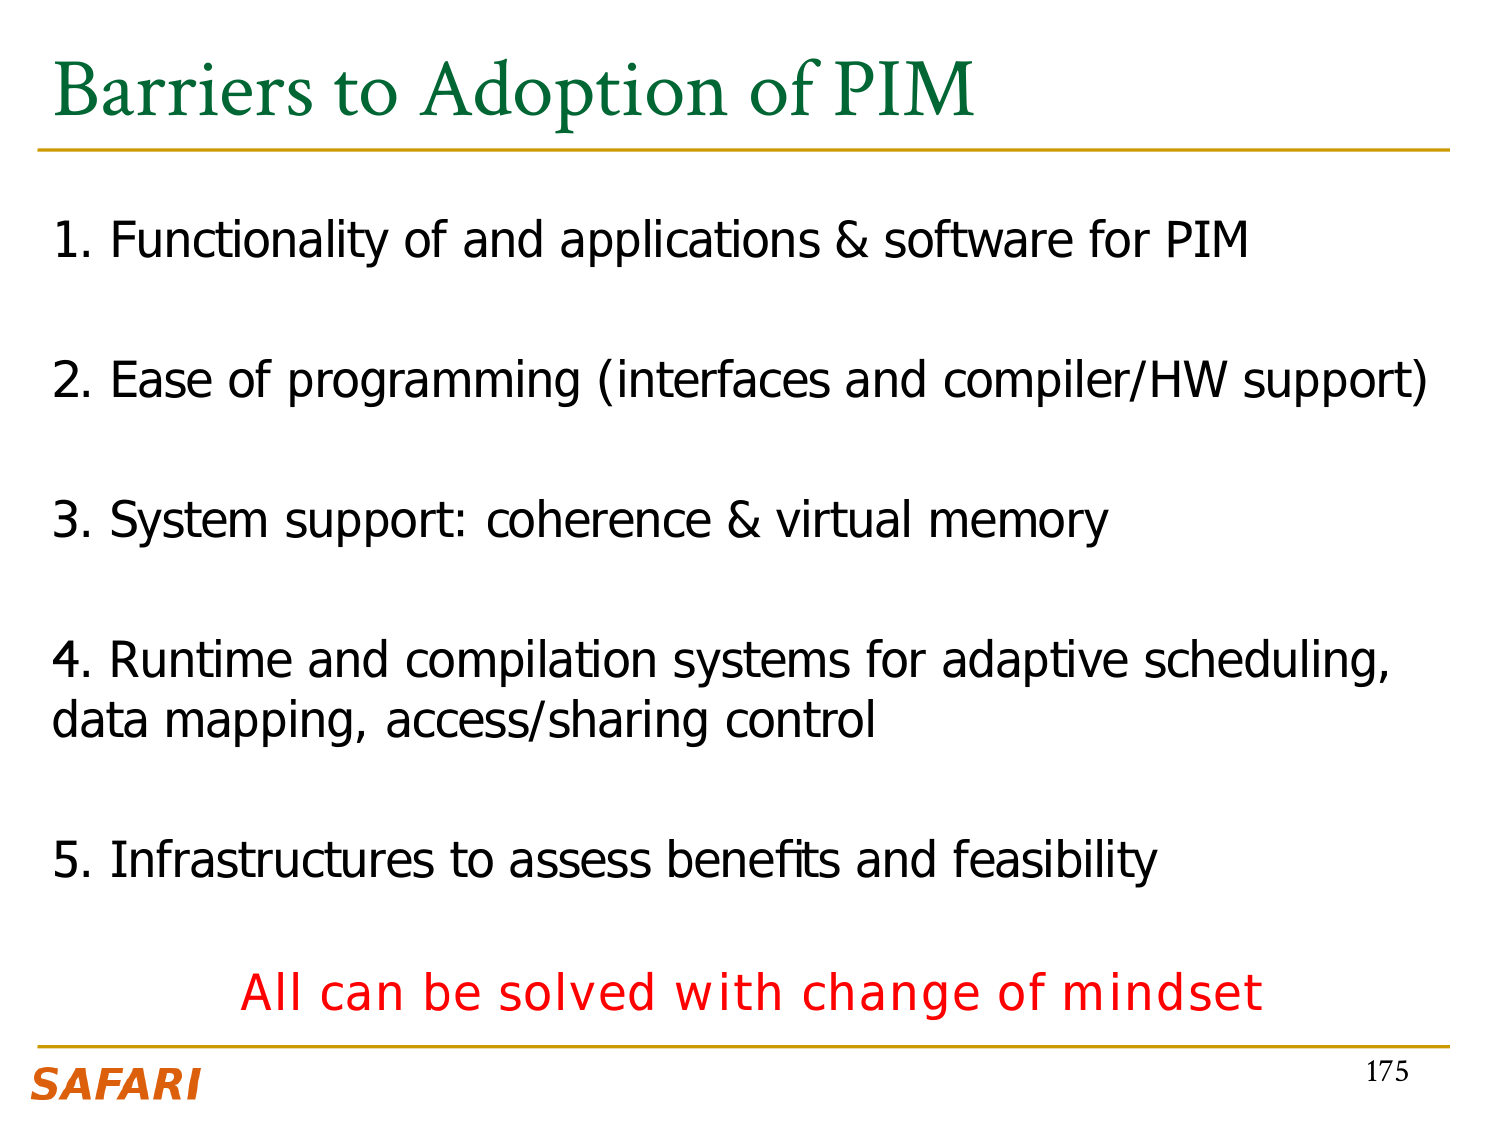

# Barriers to Adoption of PIM
1. Functionality of and applications & software for PIM

2. Ease of programming (interfaces and compiler/HW support)

3. System support: coherence & virtual memory

4. Runtime and compilation systems for adaptive scheduling, data mapping, access/sharing control

5. Infrastructures to assess benefits and feasibility

All can be solved with change of mindset
175